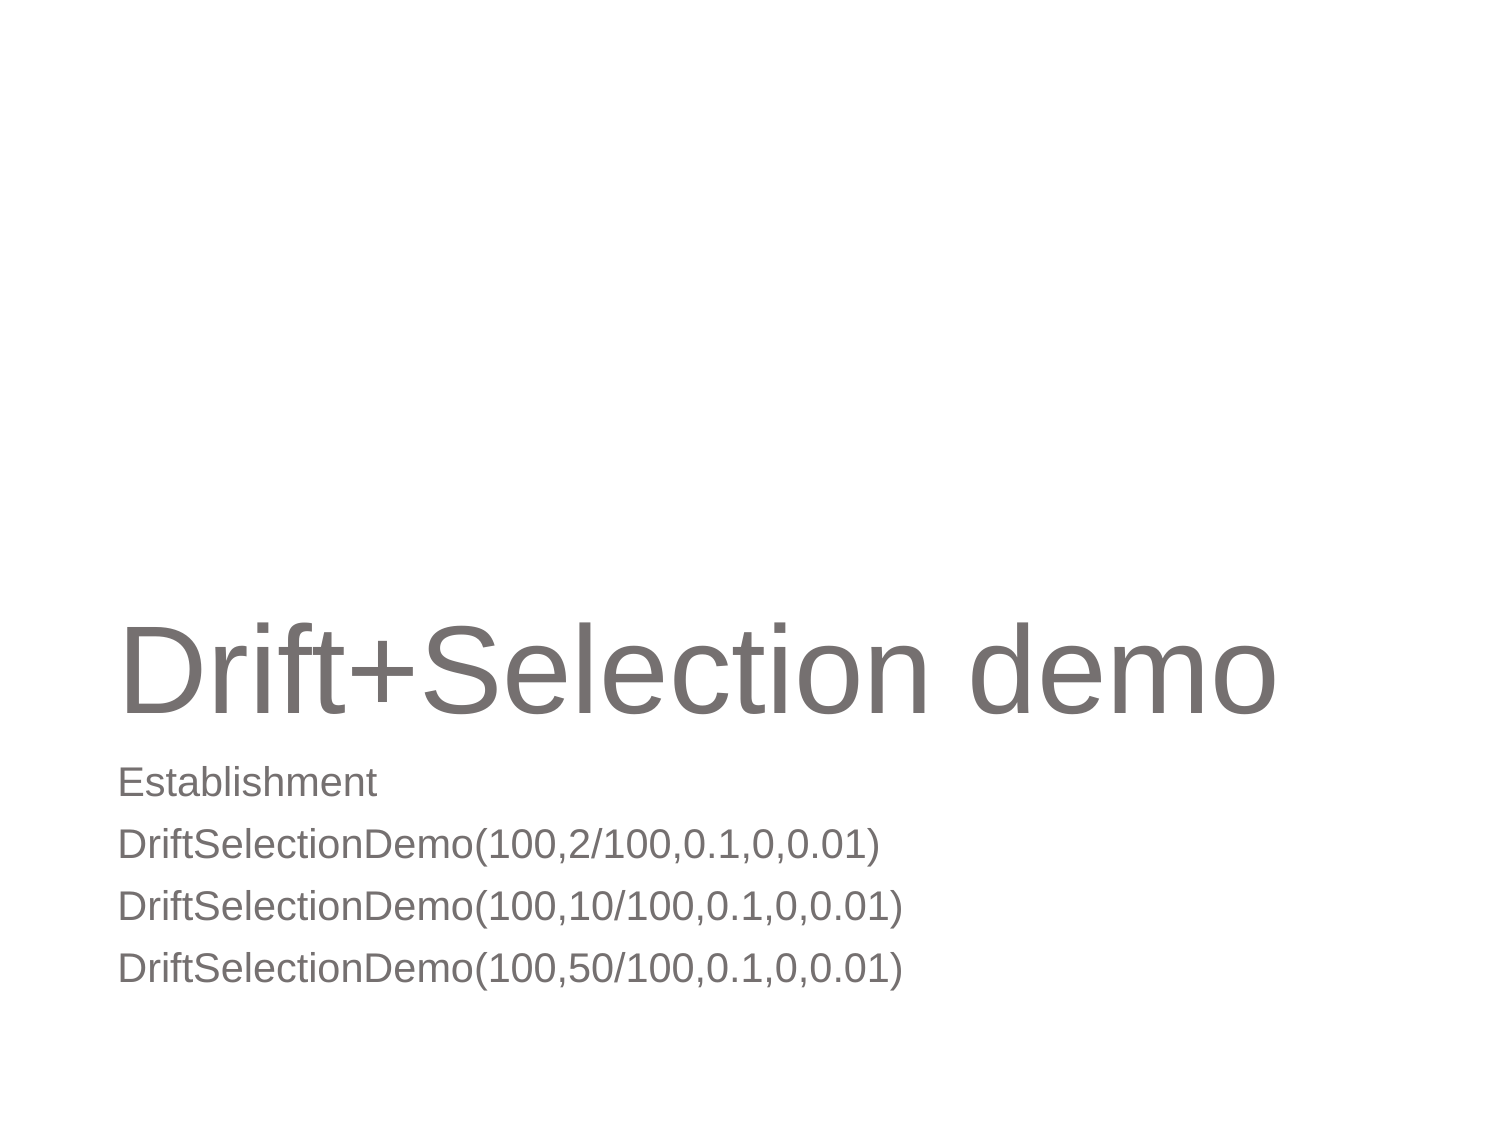

# Drift+Selection demo
Establishment
DriftSelectionDemo(100,2/100,0.1,0,0.01)
DriftSelectionDemo(100,10/100,0.1,0,0.01)
DriftSelectionDemo(100,50/100,0.1,0,0.01)